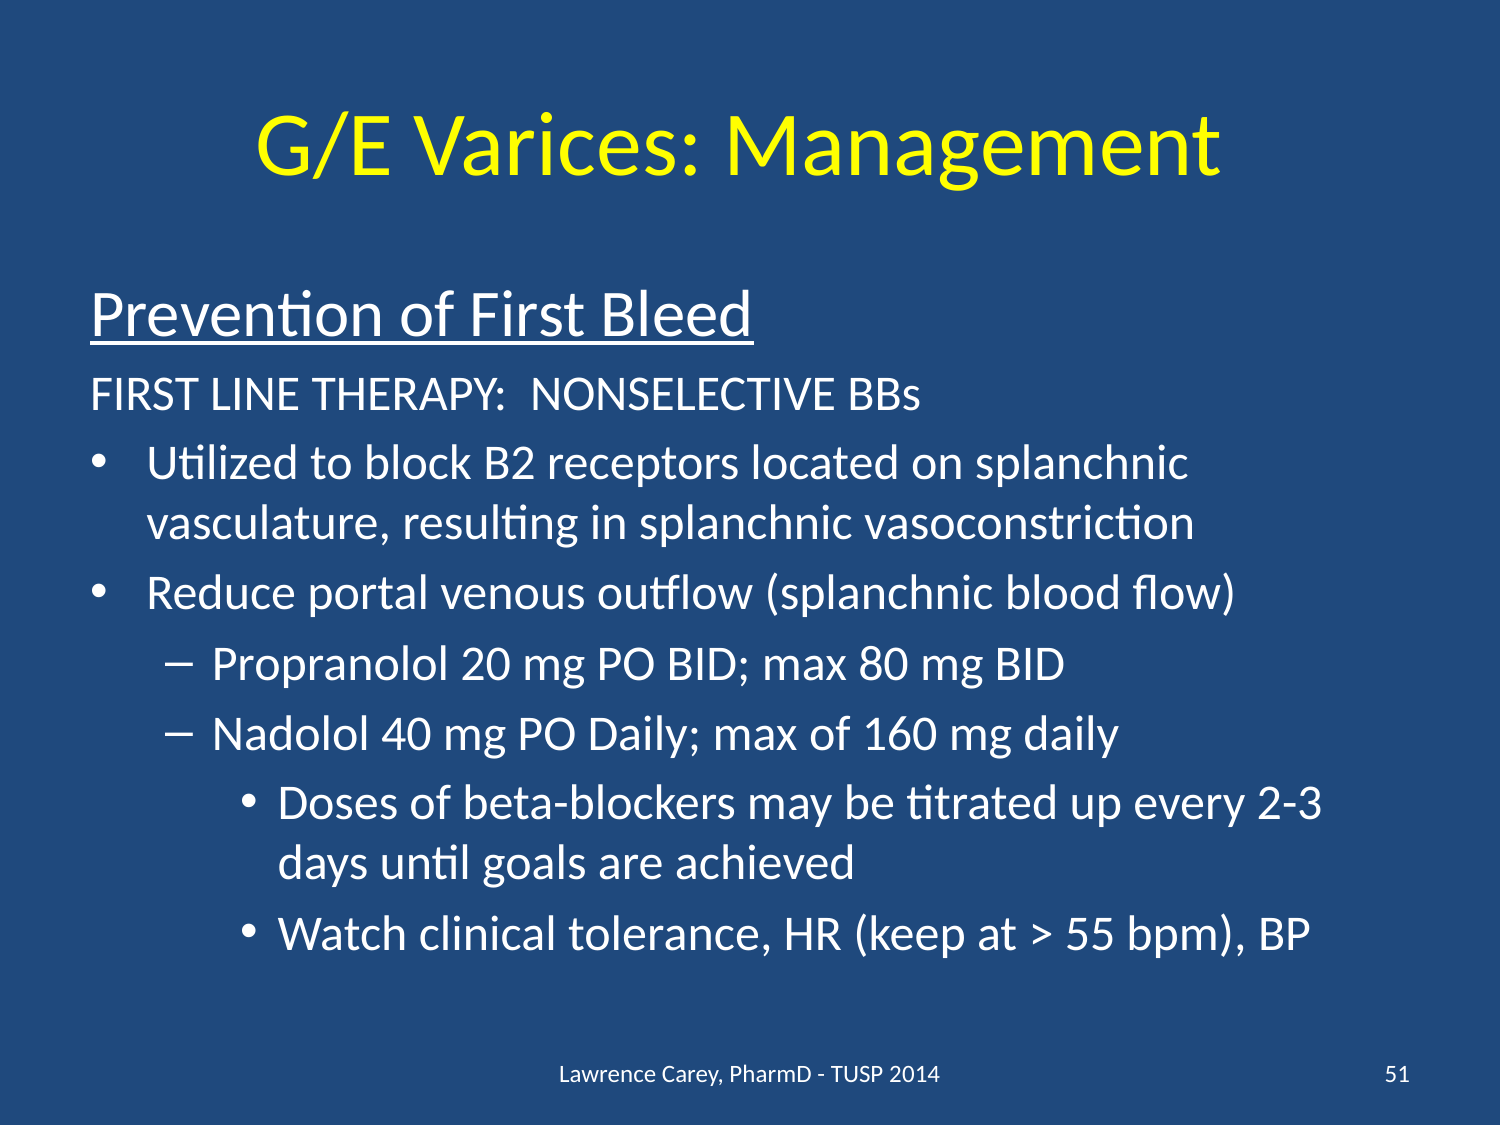

# G/E Varices: Management
Prevention of First Bleed
FIRST LINE THERAPY:  NONSELECTIVE BBs
Utilized to block B2 receptors located on splanchnic vasculature, resulting in splanchnic vasoconstriction
Reduce portal venous outflow (splanchnic blood flow)
Propranolol 20 mg PO BID; max 80 mg BID
Nadolol 40 mg PO Daily; max of 160 mg daily
Doses of beta-blockers may be titrated up every 2-3 days until goals are achieved
Watch clinical tolerance, HR (keep at > 55 bpm), BP

Lawrence Carey, PharmD - TUSP 2014
51